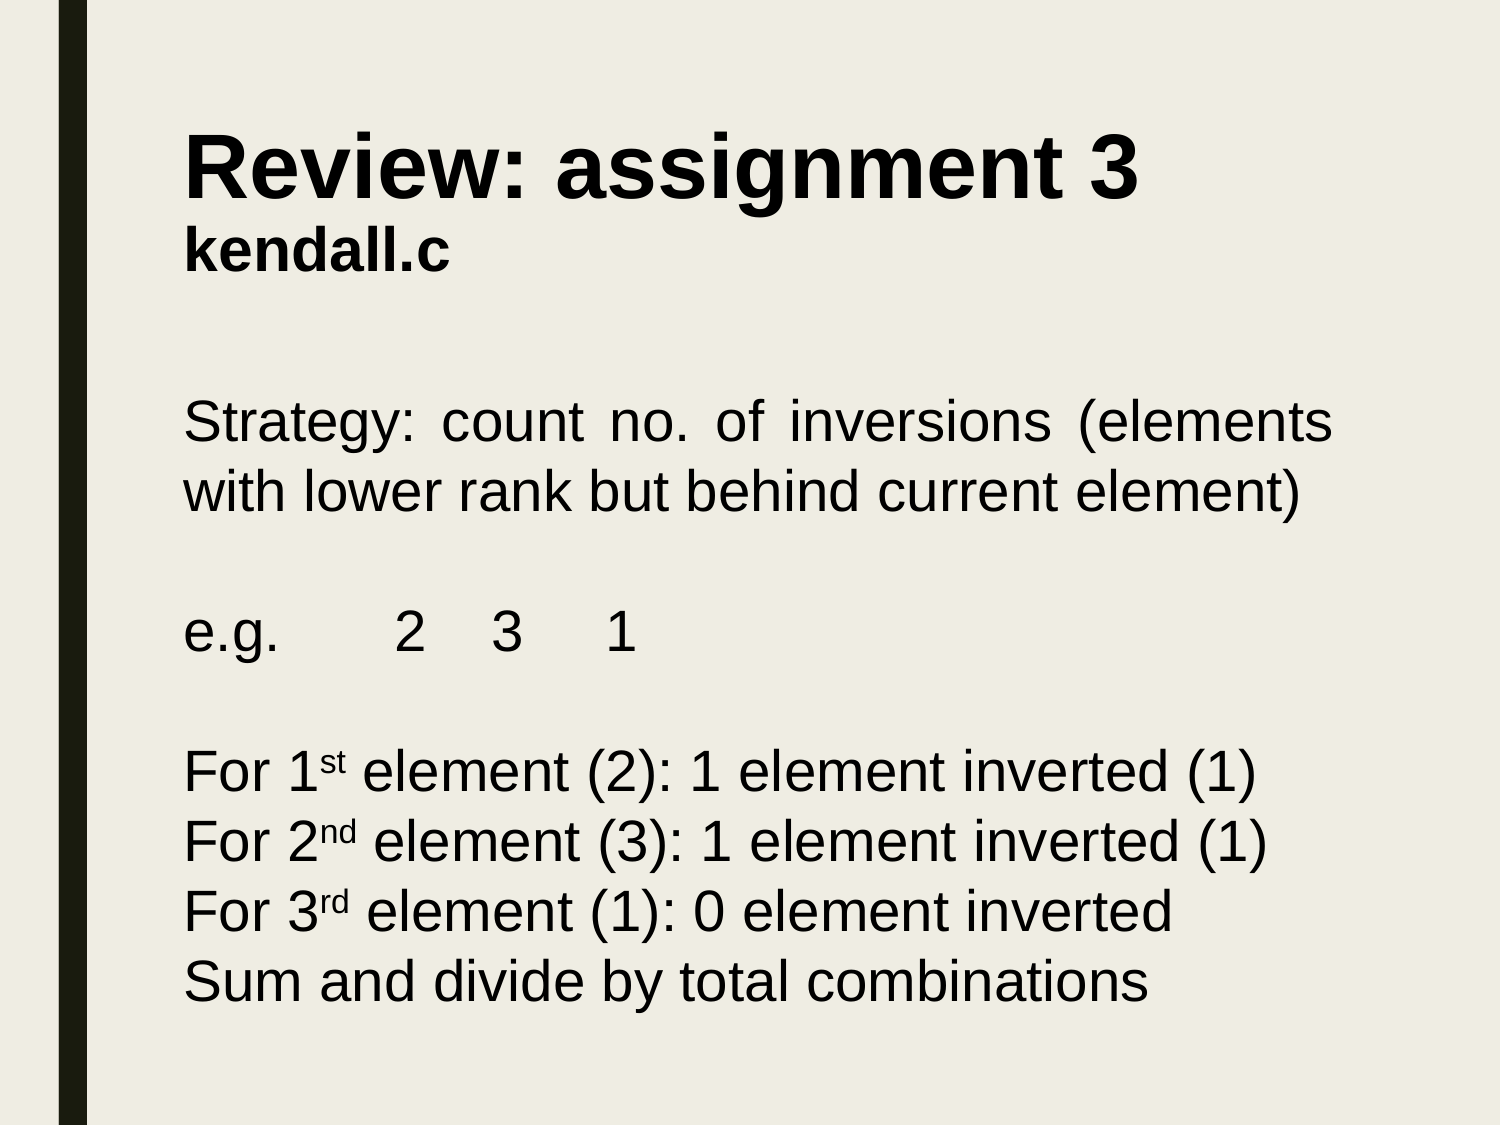

# Review: assignment 3 kendall.c
Strategy: count no. of inversions (elements with lower rank but behind current element)

e.g.       2    3     1

For 1st element (2): 1 element inverted (1)
For 2nd element (3): 1 element inverted (1)
For 3rd element (1): 0 element inverted
Sum and divide by total combinations